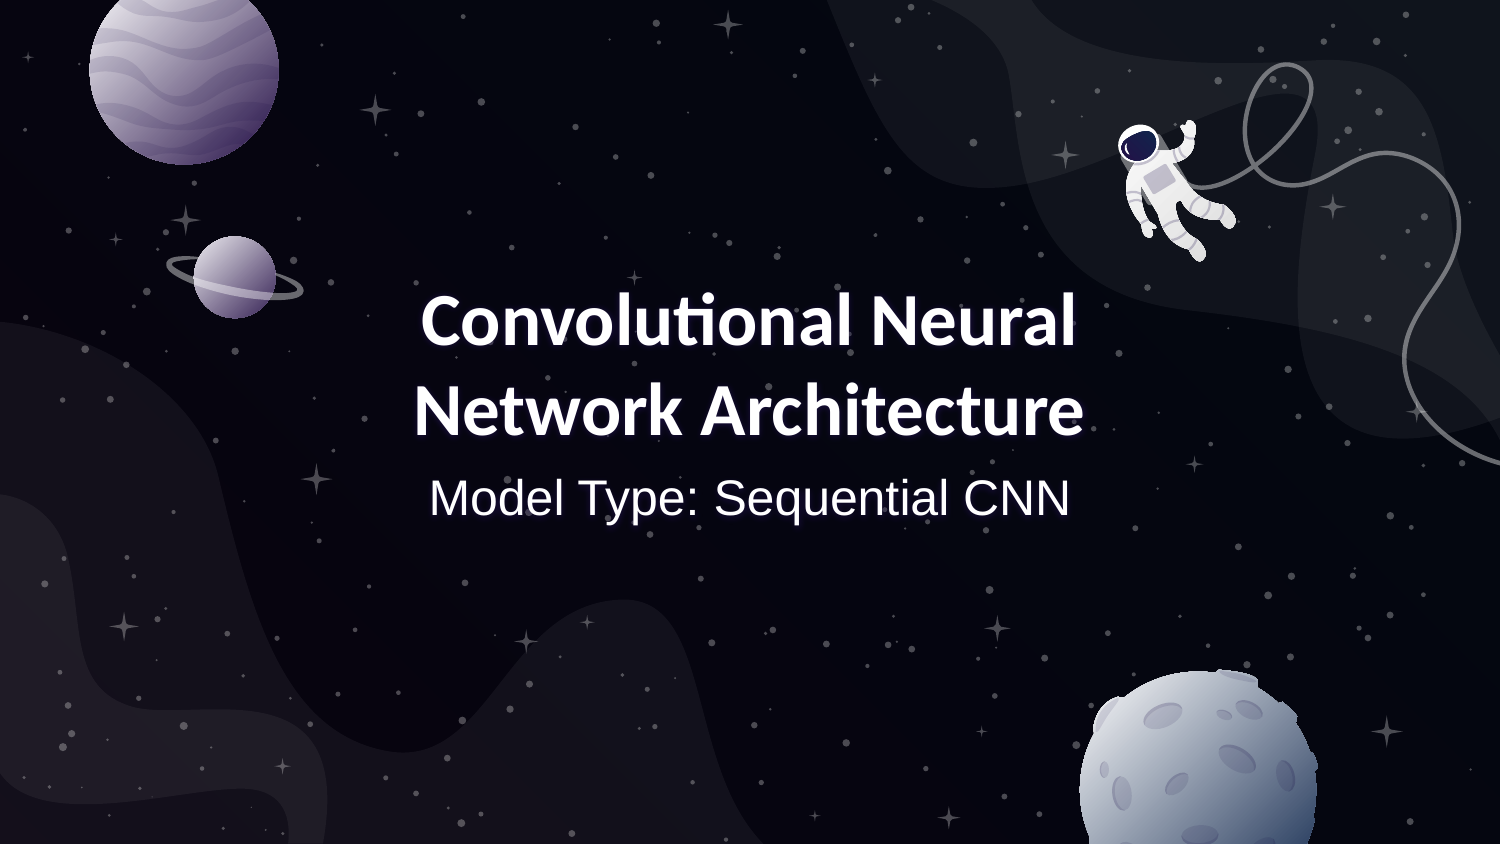

# Convolutional Neural Network Architecture
Model Type: Sequential CNN